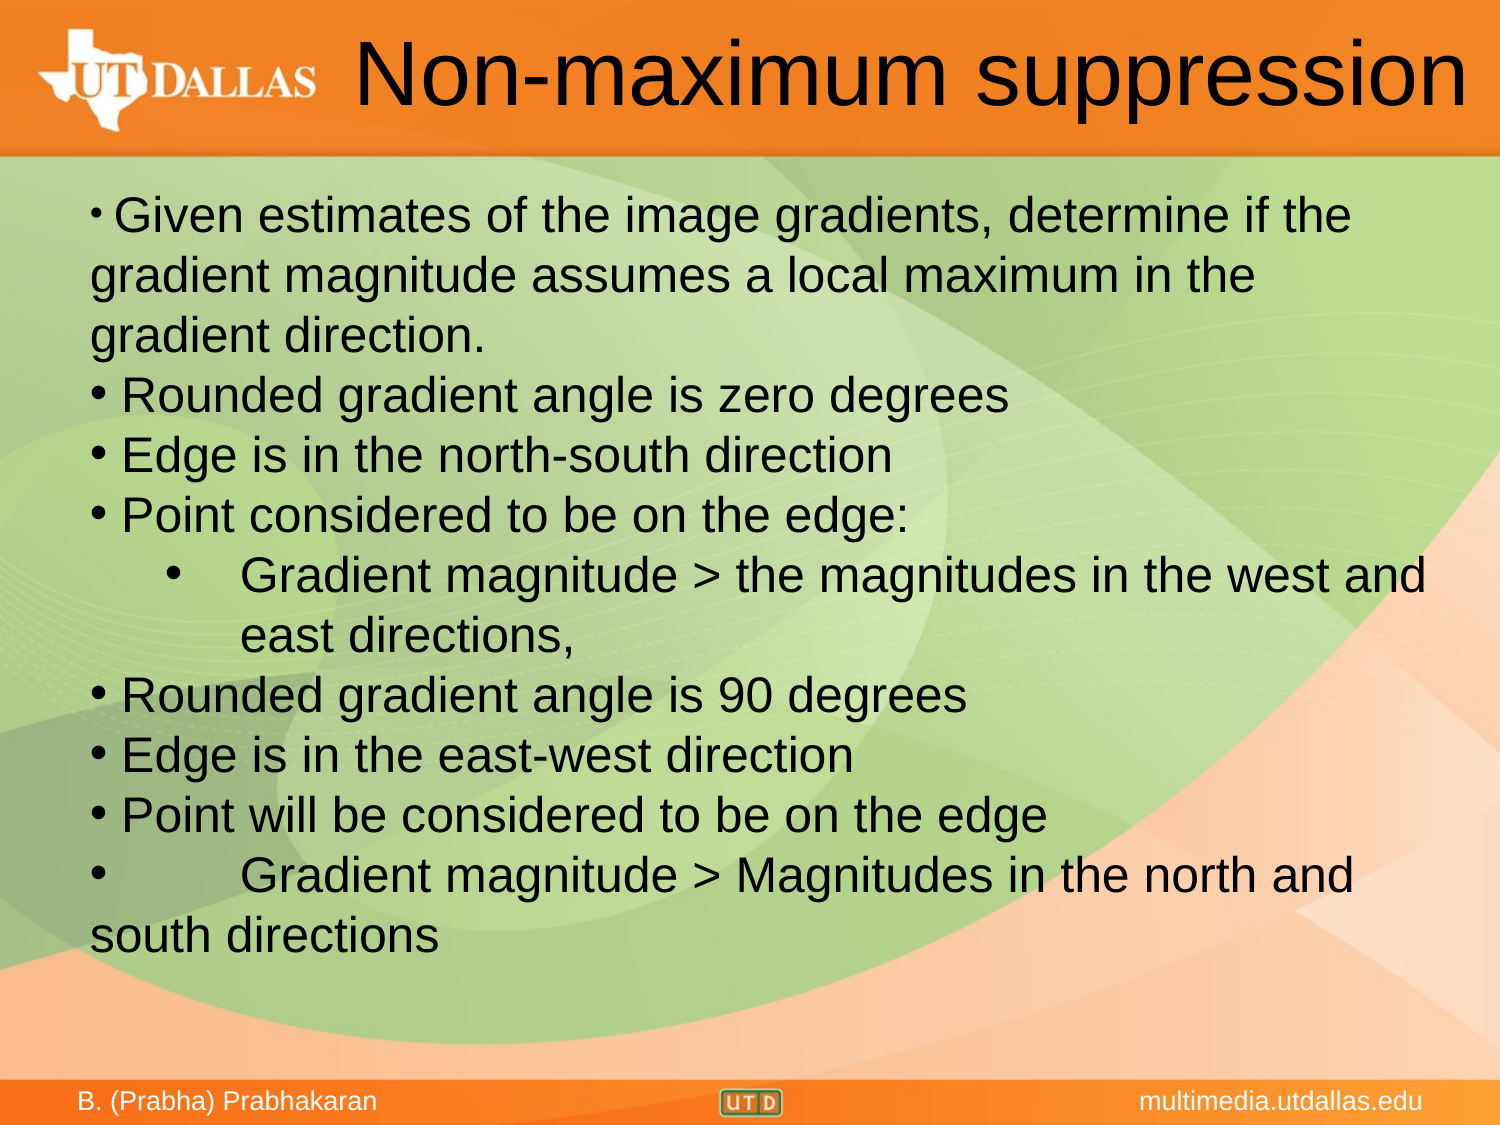

Non-maximum suppression
 Given estimates of the image gradients, determine if the gradient magnitude assumes a local maximum in the gradient direction.
 Rounded gradient angle is zero degrees
 Edge is in the north-south direction
 Point considered to be on the edge:
Gradient magnitude > the magnitudes in the west and east directions,
 Rounded gradient angle is 90 degrees
 Edge is in the east-west direction
 Point will be considered to be on the edge
 	Gradient magnitude > Magnitudes in the north and south directions